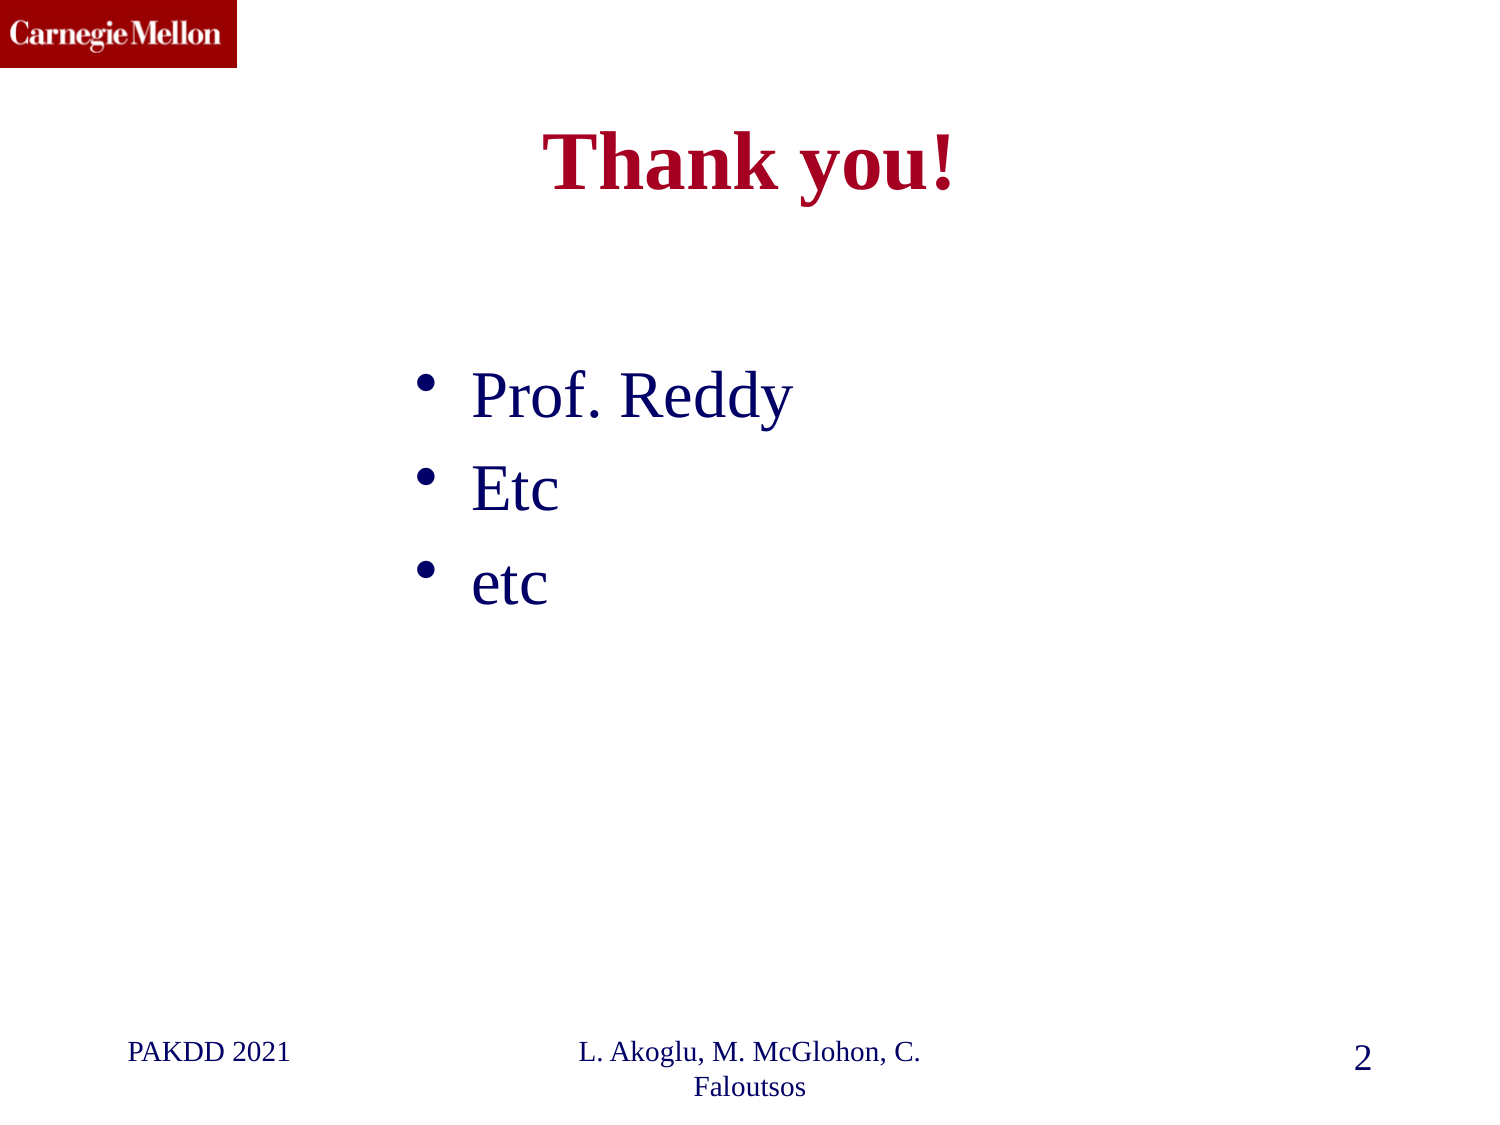

# Thank you!

Prof. Reddy
Etc
etc

PAKDD 2021
L. Akoglu, M. McGlohon, C. Faloutsos
2